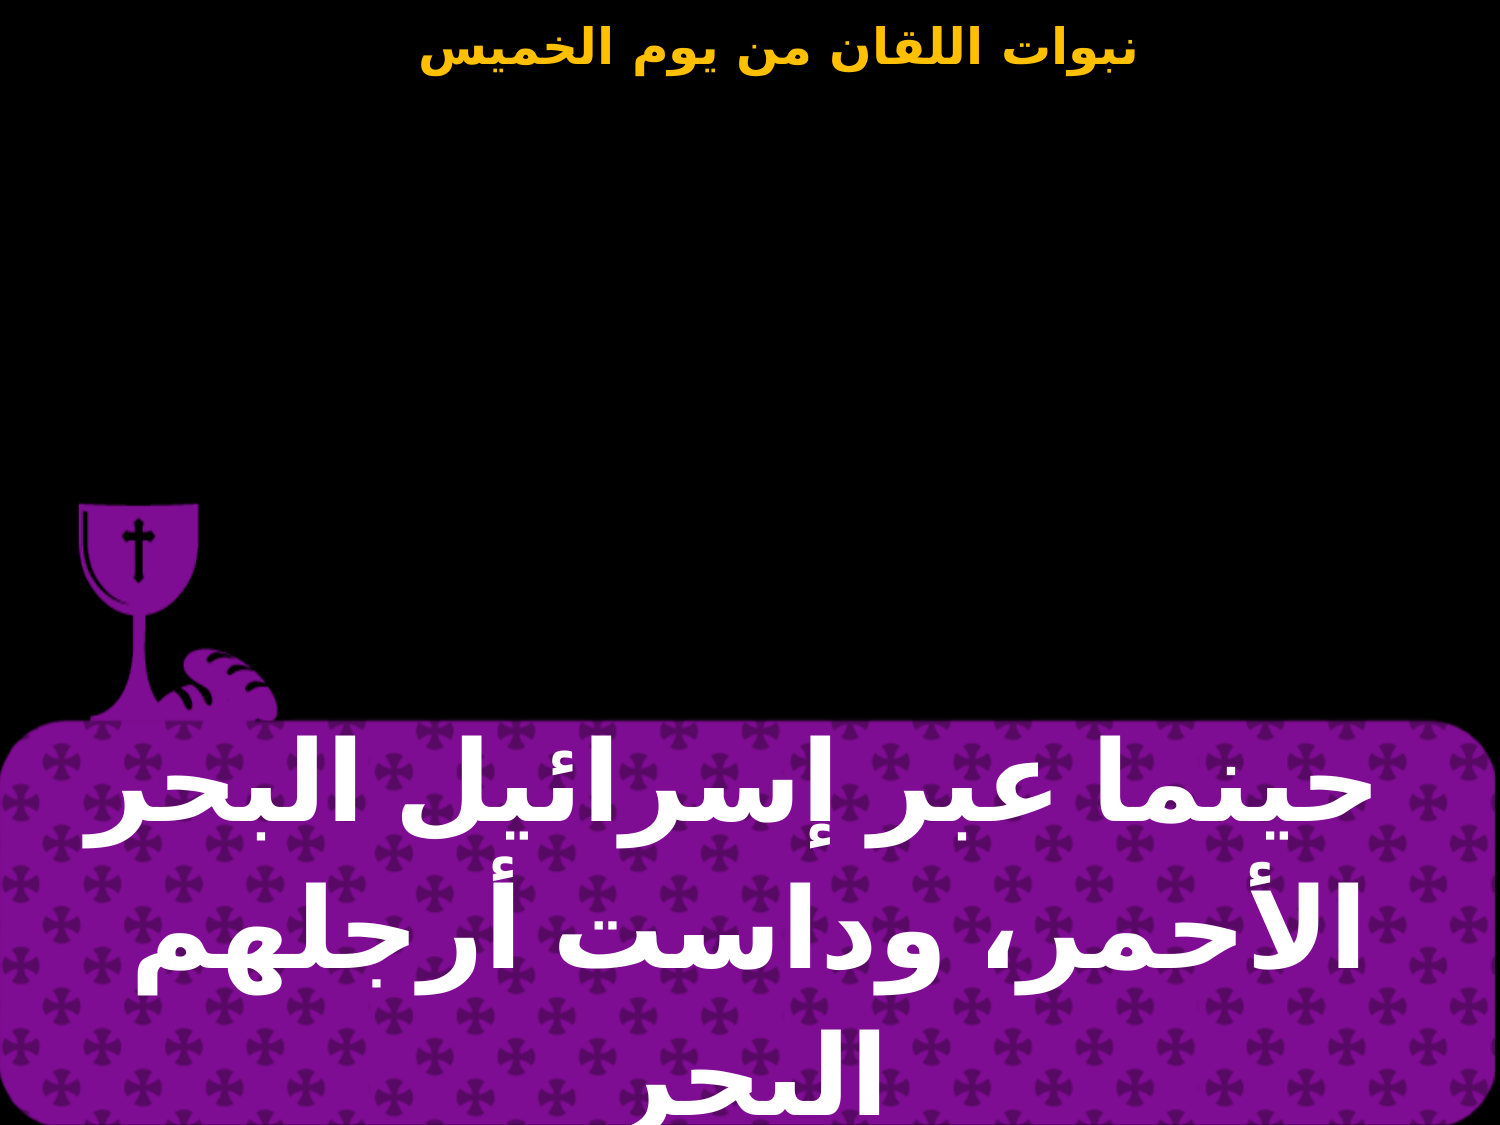

| حينما عبر إسرائيل البحر الأحمر، وداست أرجلهم البحر |
| --- |